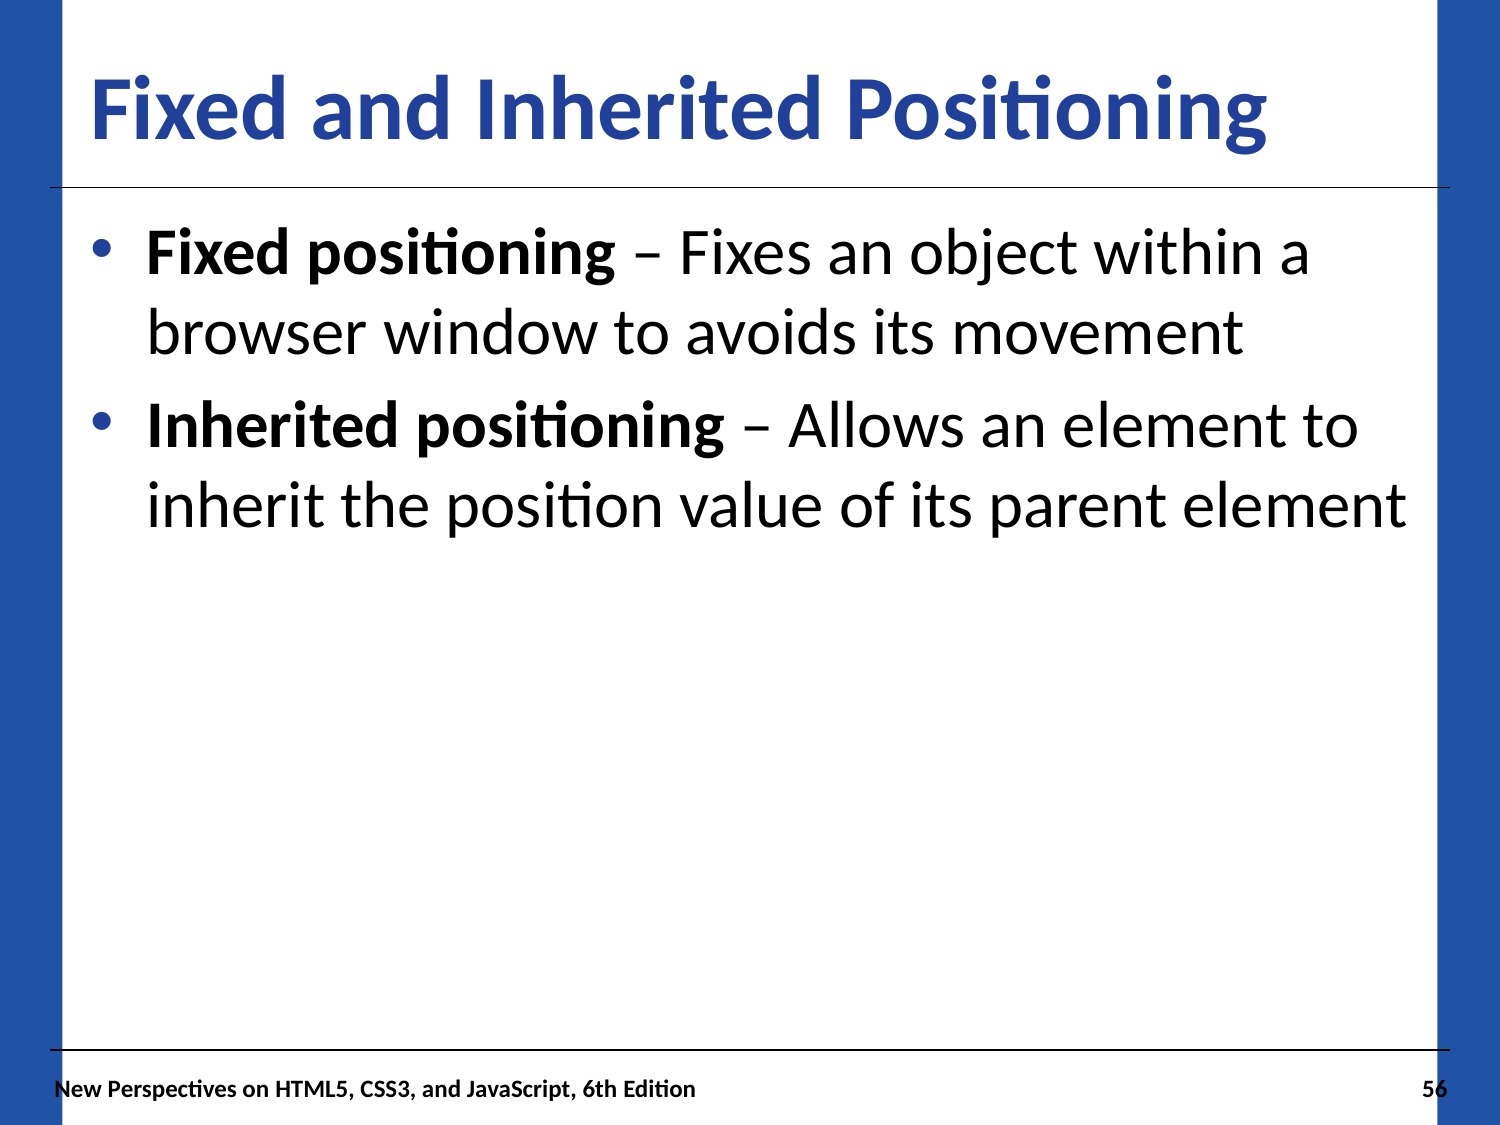

# Fixed and Inherited Positioning
Fixed positioning – Fixes an object within a browser window to avoids its movement
Inherited positioning – Allows an element to inherit the position value of its parent element
New Perspectives on HTML5, CSS3, and JavaScript, 6th Edition
56